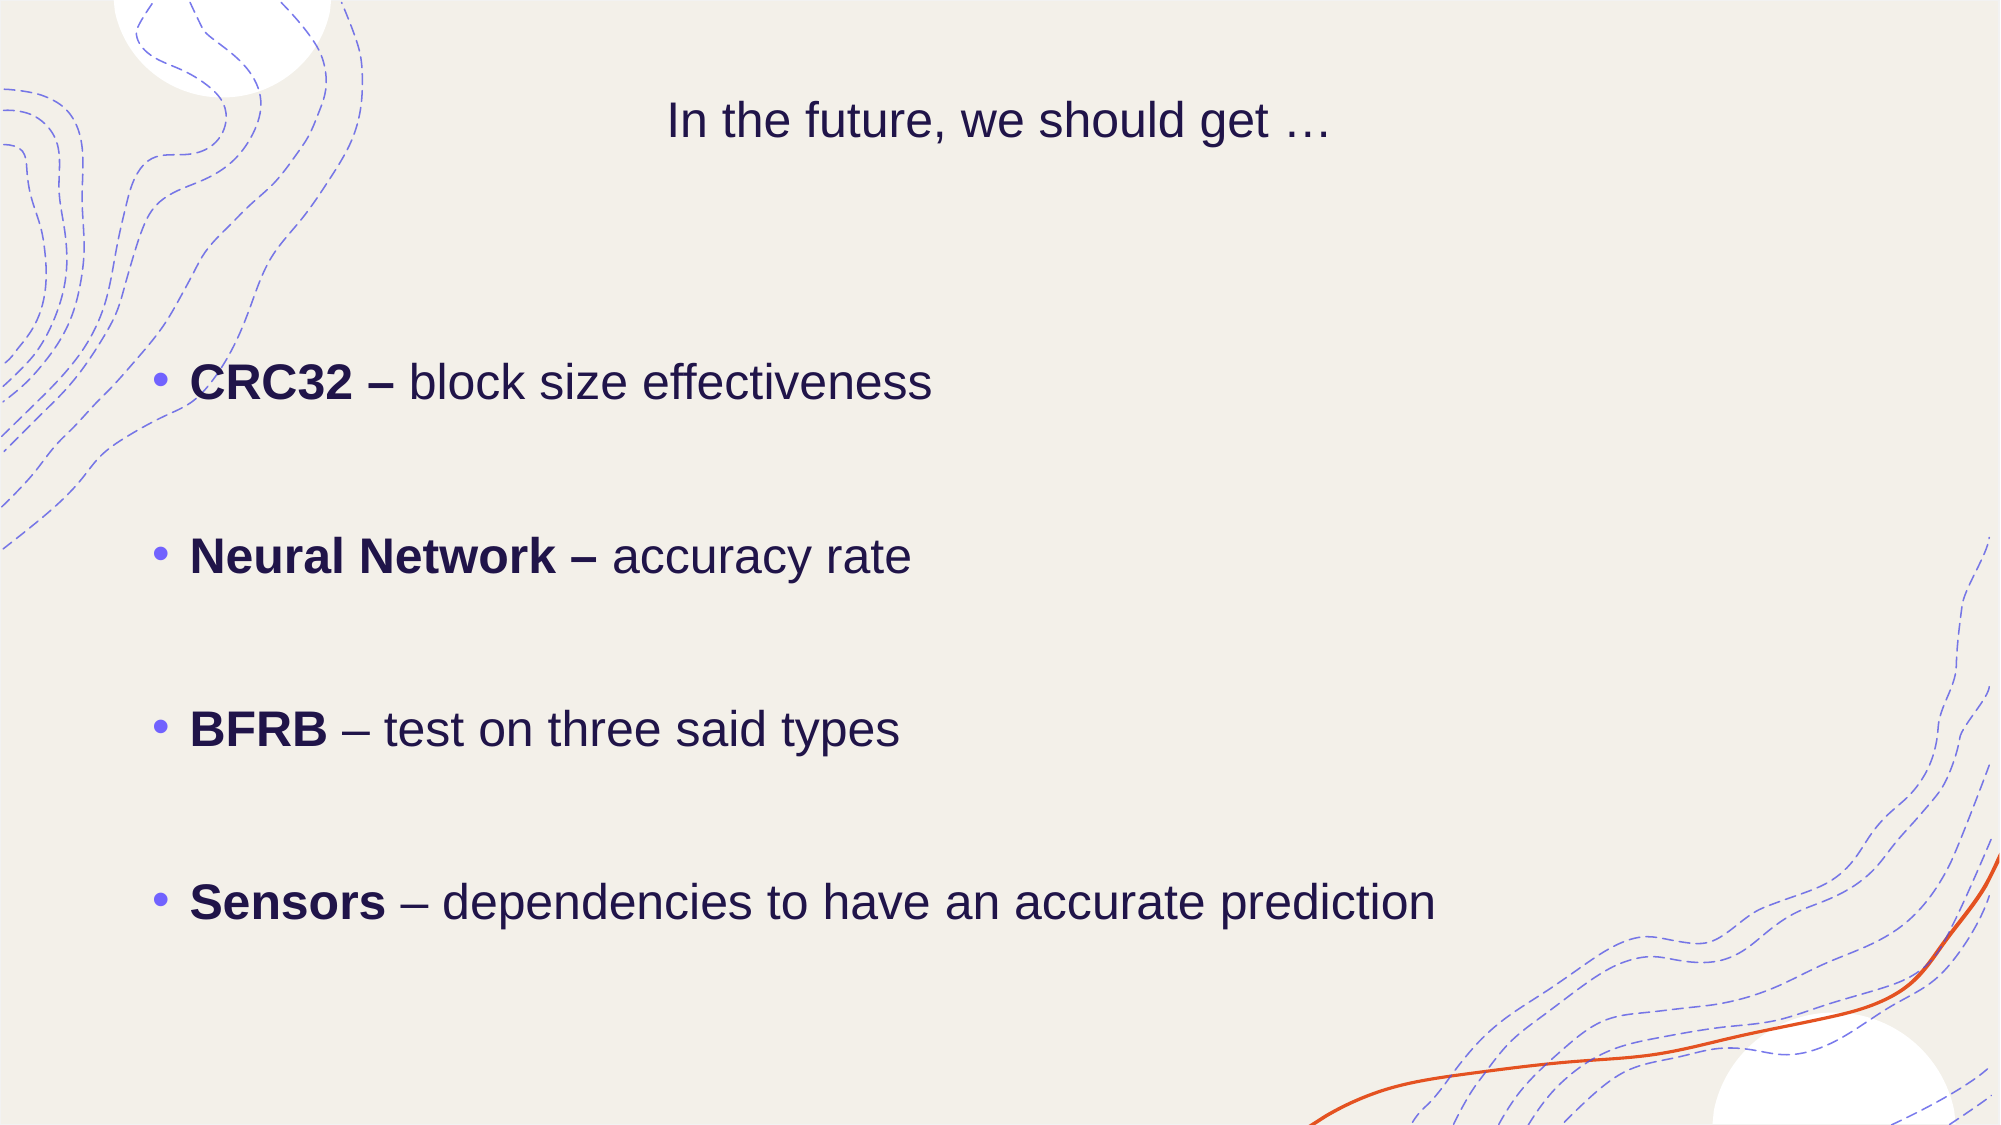

# In the future, we should get …
CRC32 – block size effectiveness
Neural Network – accuracy rate
BFRB – test on three said types
Sensors – dependencies to have an accurate prediction